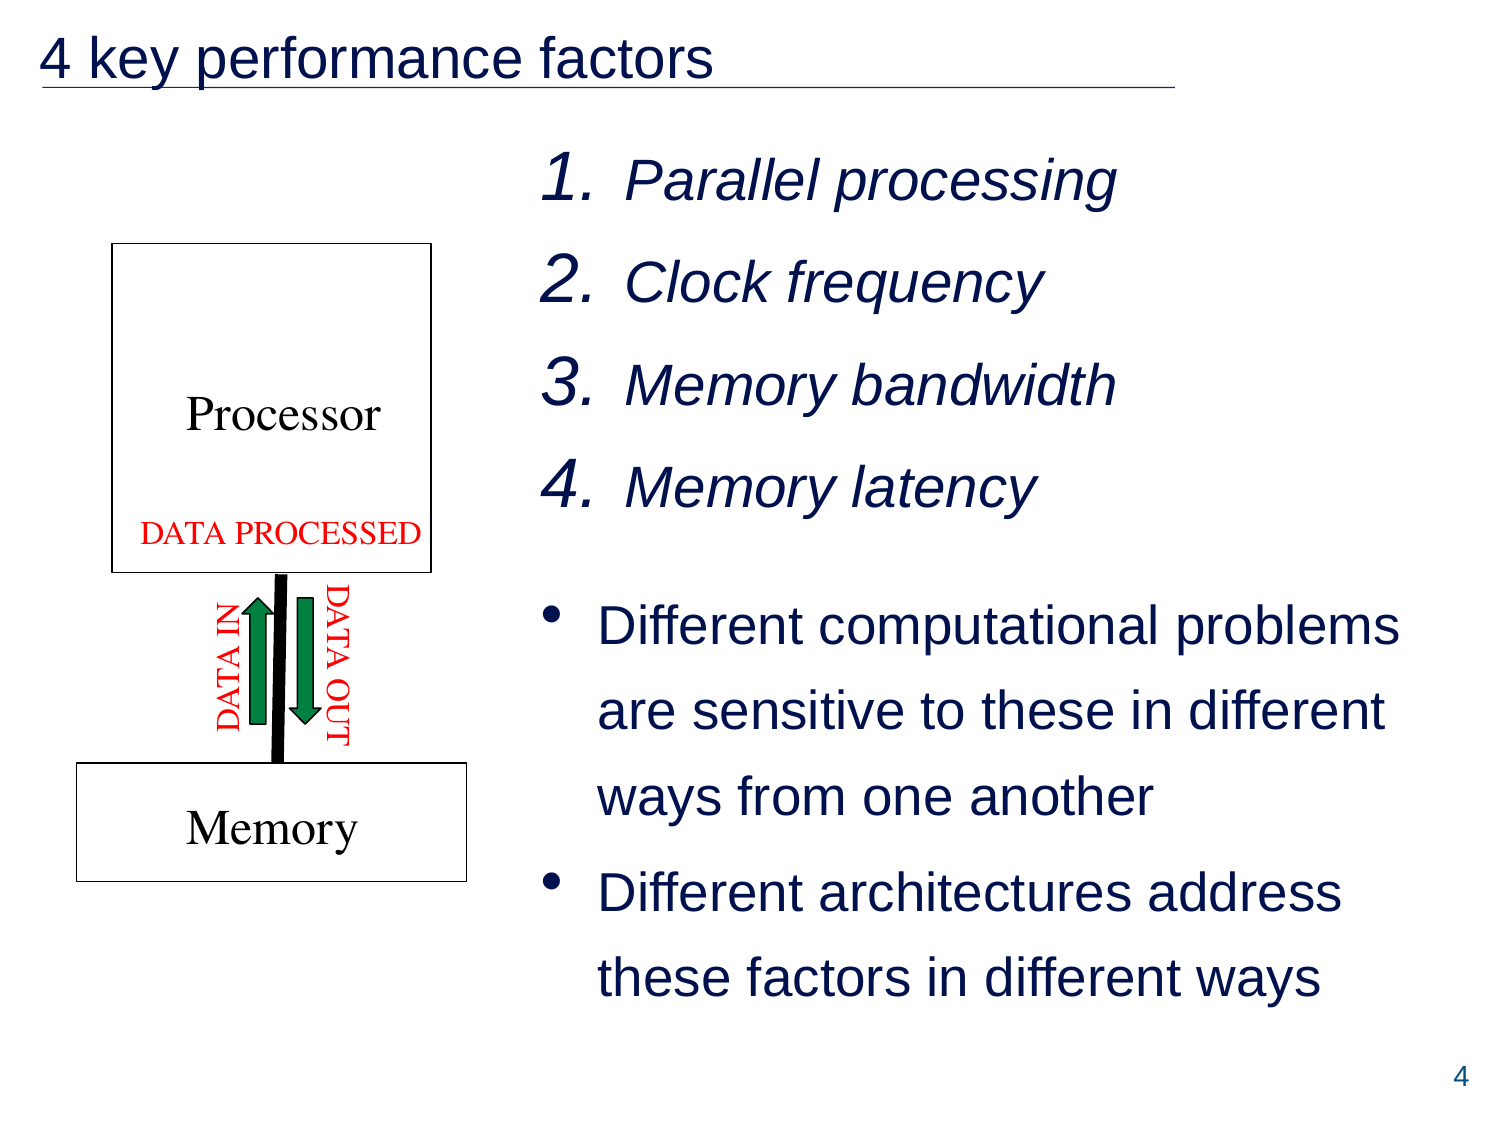

# 4 key performance factors
Parallel processing
Clock frequency
Memory bandwidth
Memory latency

Processor
DATA PROCESSED
Different computational problems are sensitive to these in different ways from one another
Different architectures address these factors in different ways
DATA OUT
DATA IN

Memory
4